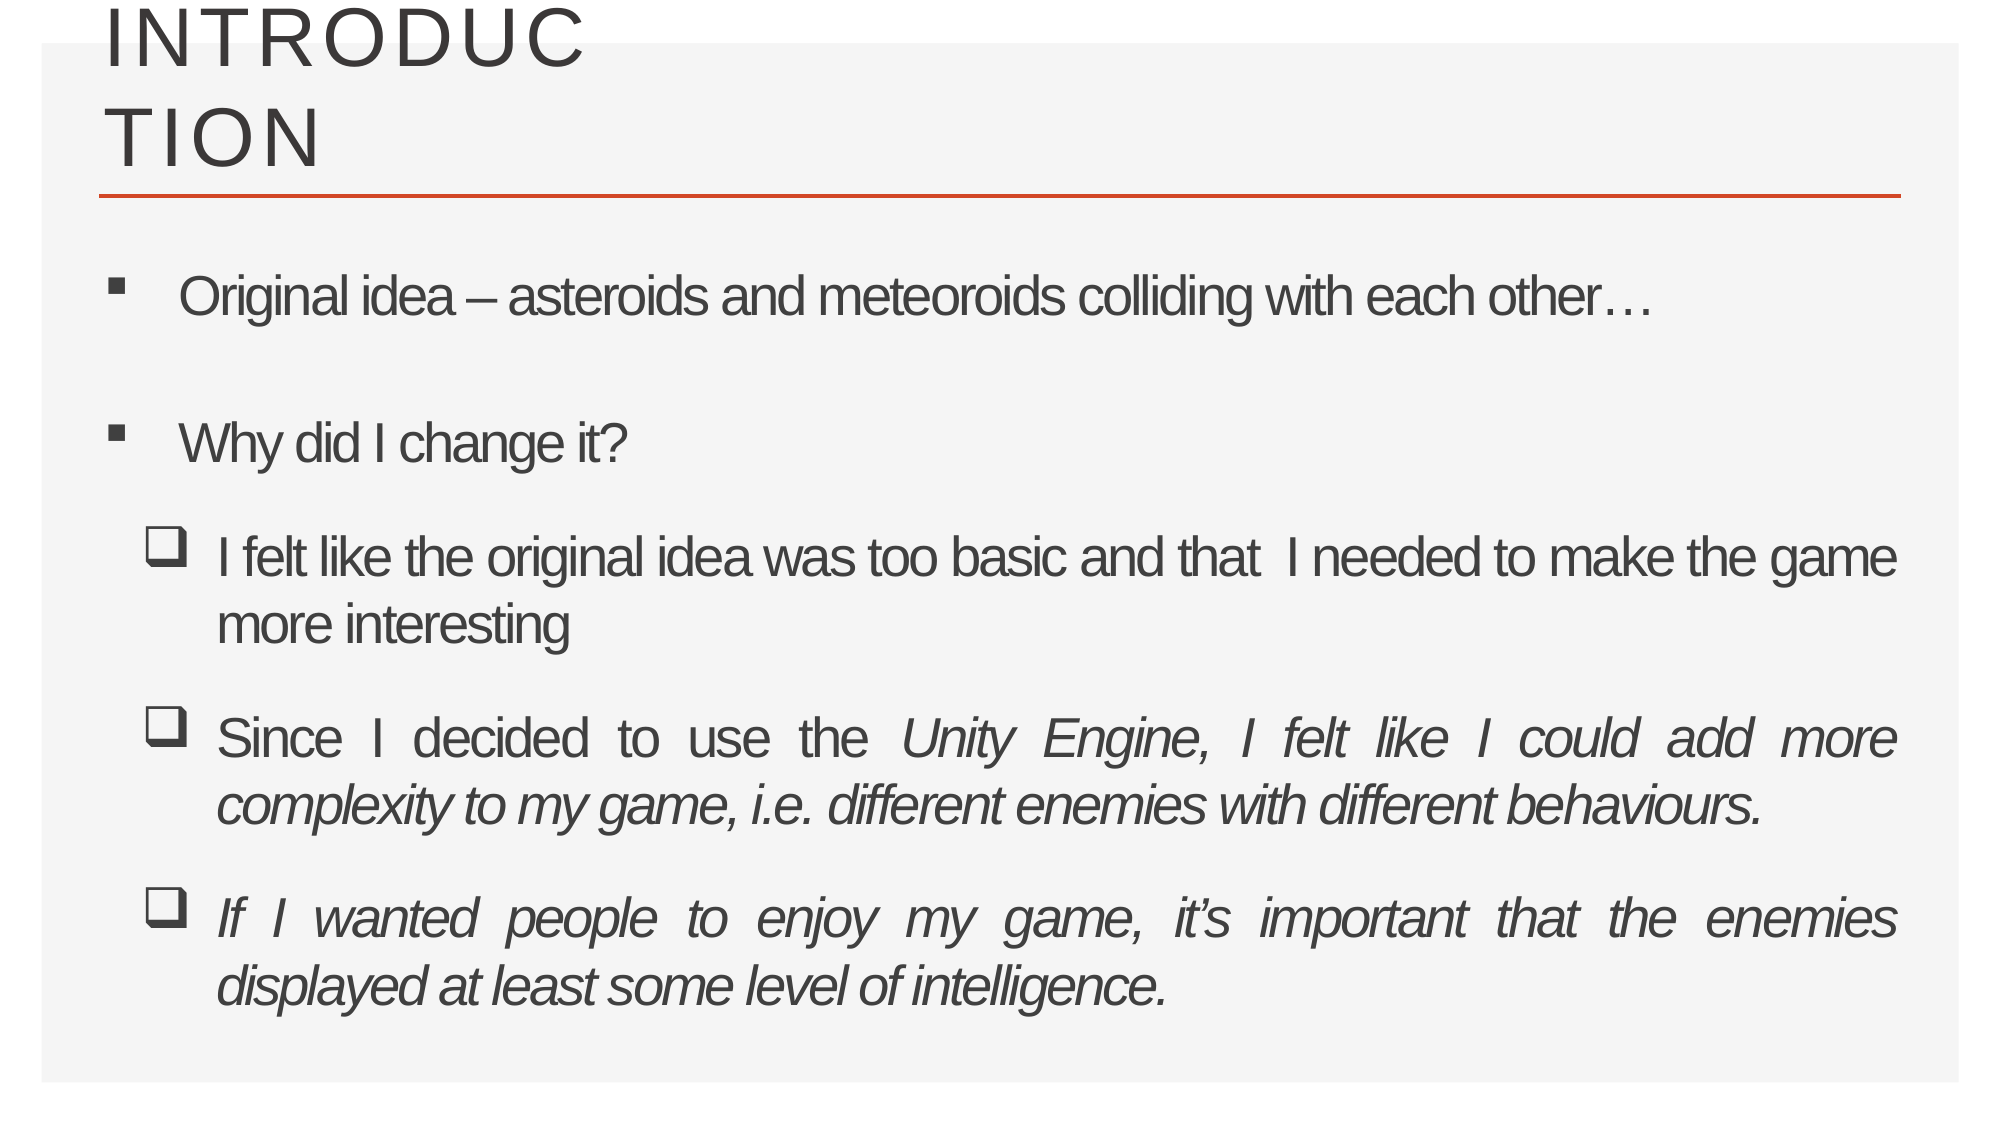

INTRODUCTION
Original idea – asteroids and meteoroids colliding with each other…
Why did I change it?
I felt like the original idea was too basic and that  I needed to make the game more interesting
Since I decided to use the Unity Engine, I felt like I could add more complexity to my game, i.e. different enemies with different behaviours.
If I wanted people to enjoy my game, it’s important that the enemies displayed at least some level of intelligence.